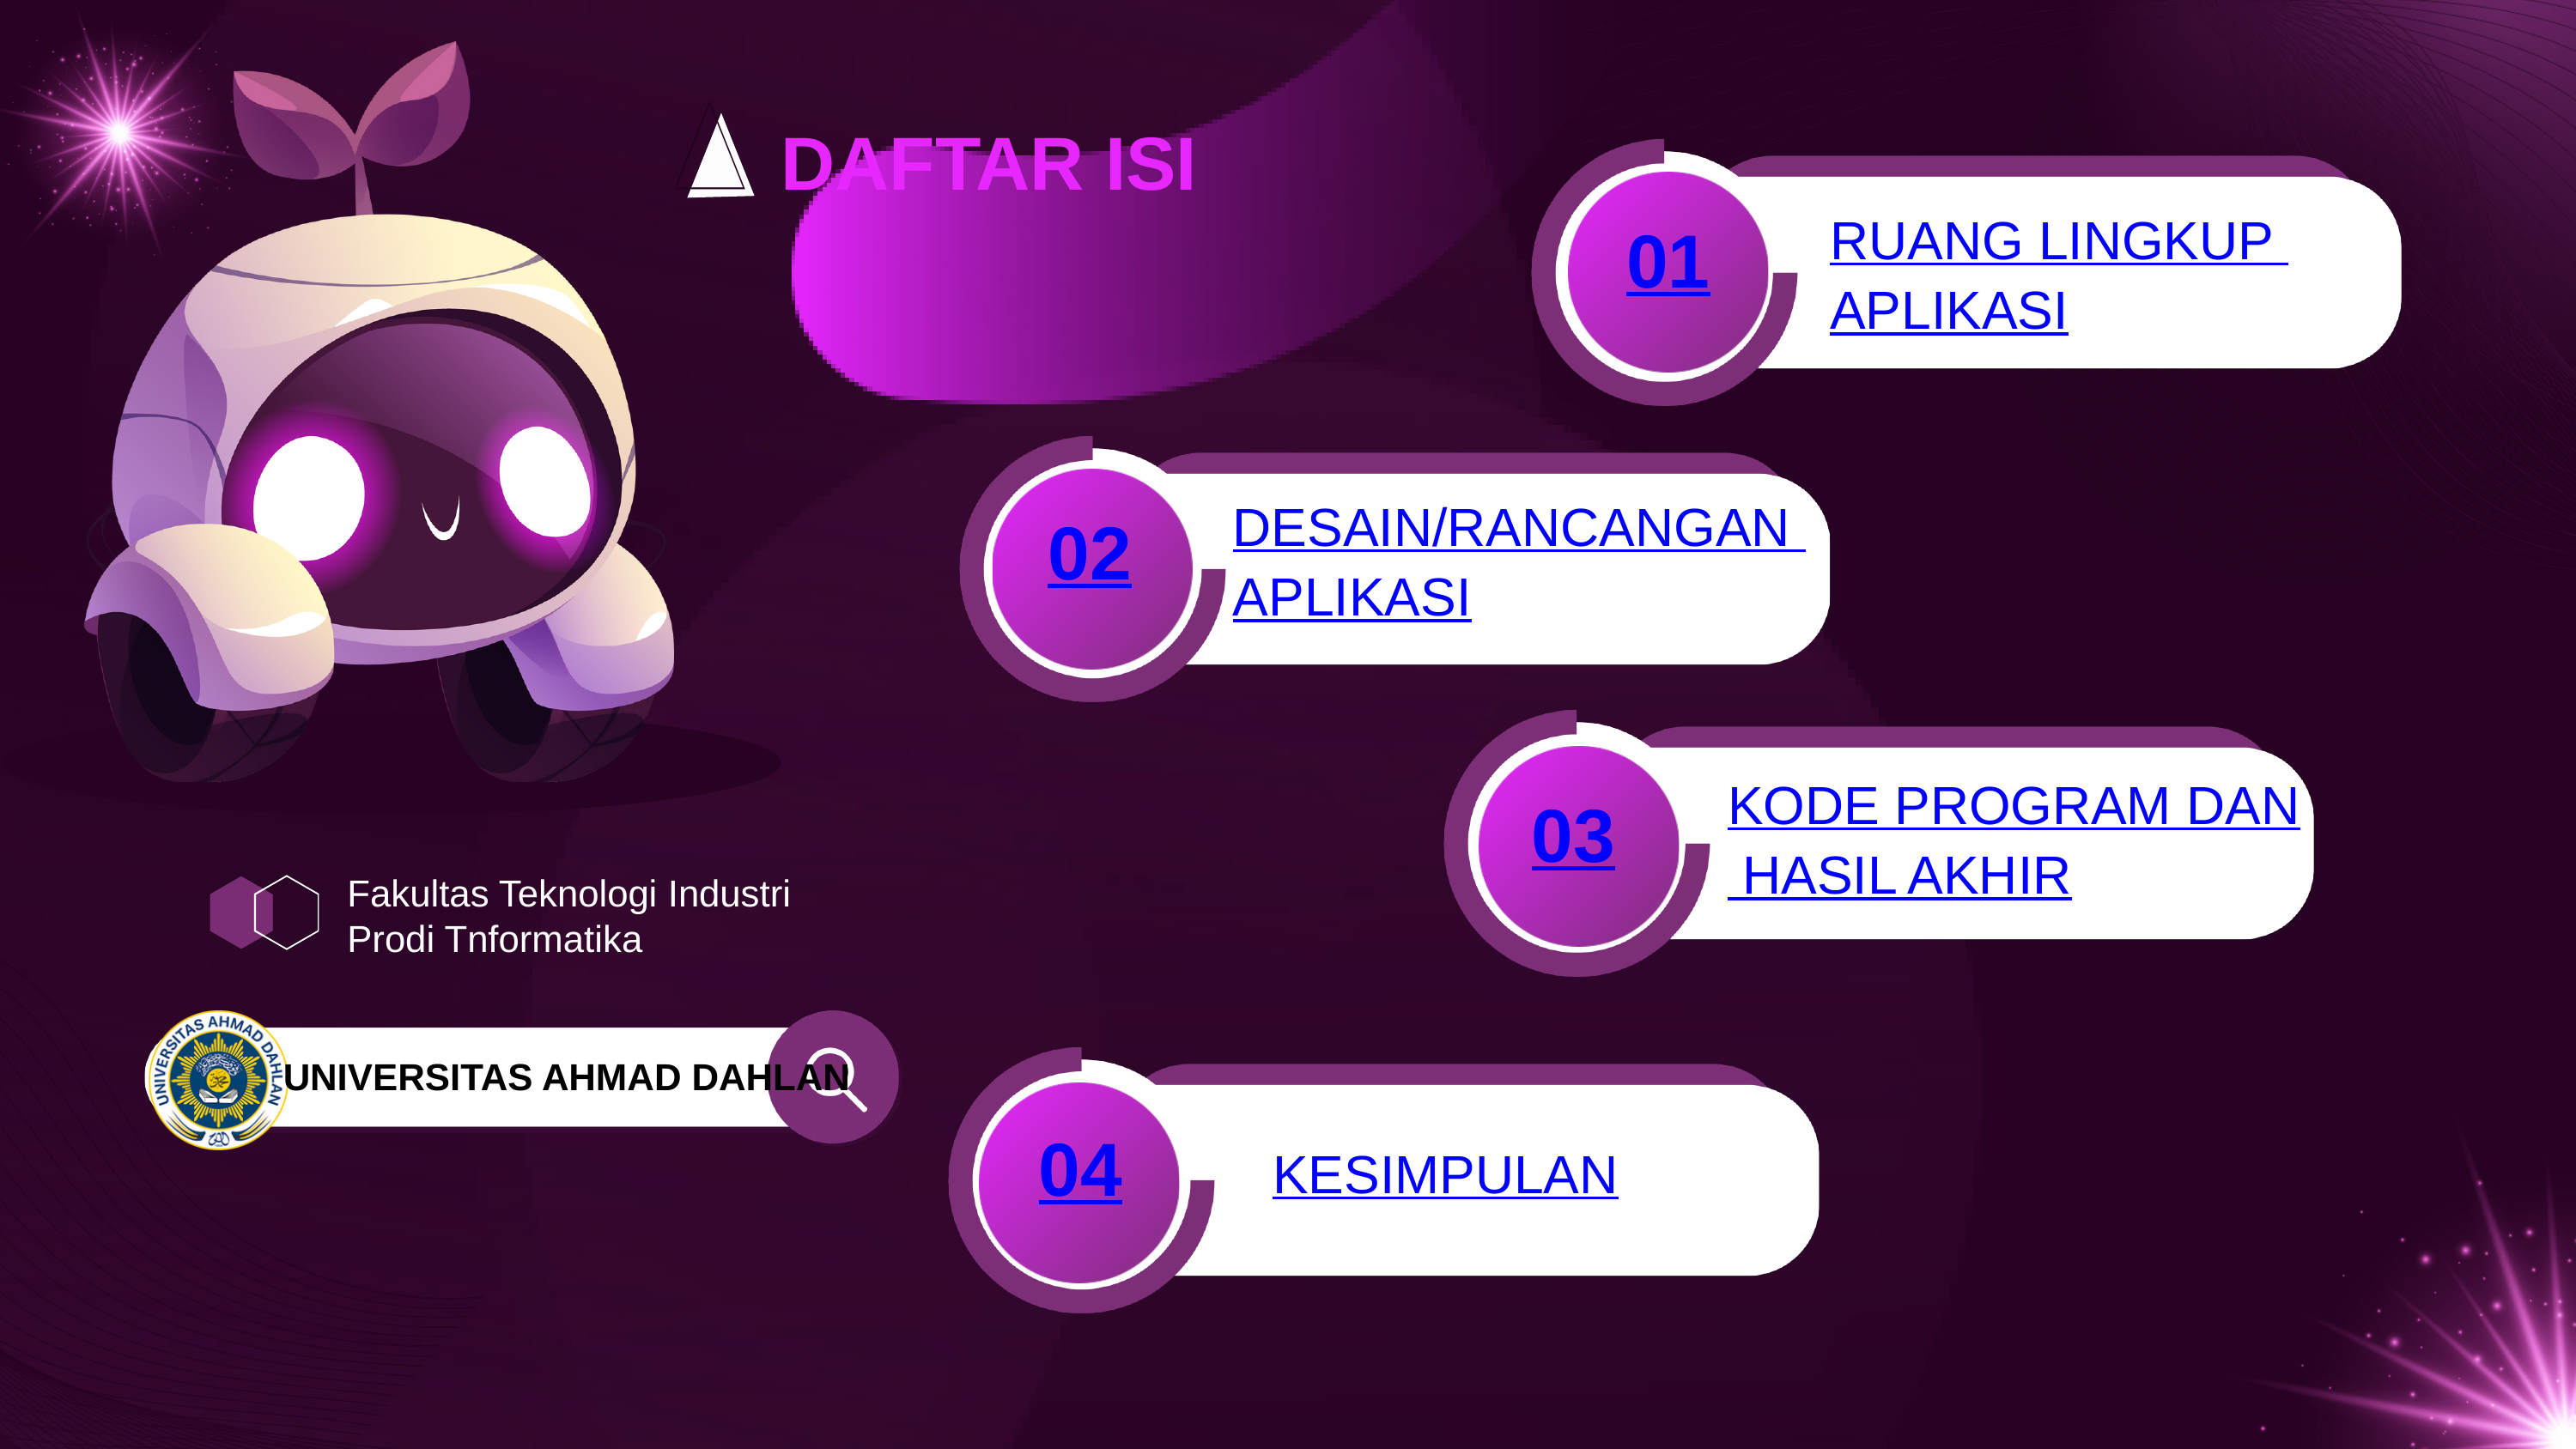

DAFTAR ISI

RUANG LINGKUP APLIKASI
01

DESAIN/RANCANGAN APLIKASI
02

KODE PROGRAM DAN HASIL AKHIR
03
Fakultas Teknologi Industri
Prodi Tnformatika

UNIVERSITAS AHMAD DAHLAN

04
KESIMPULAN